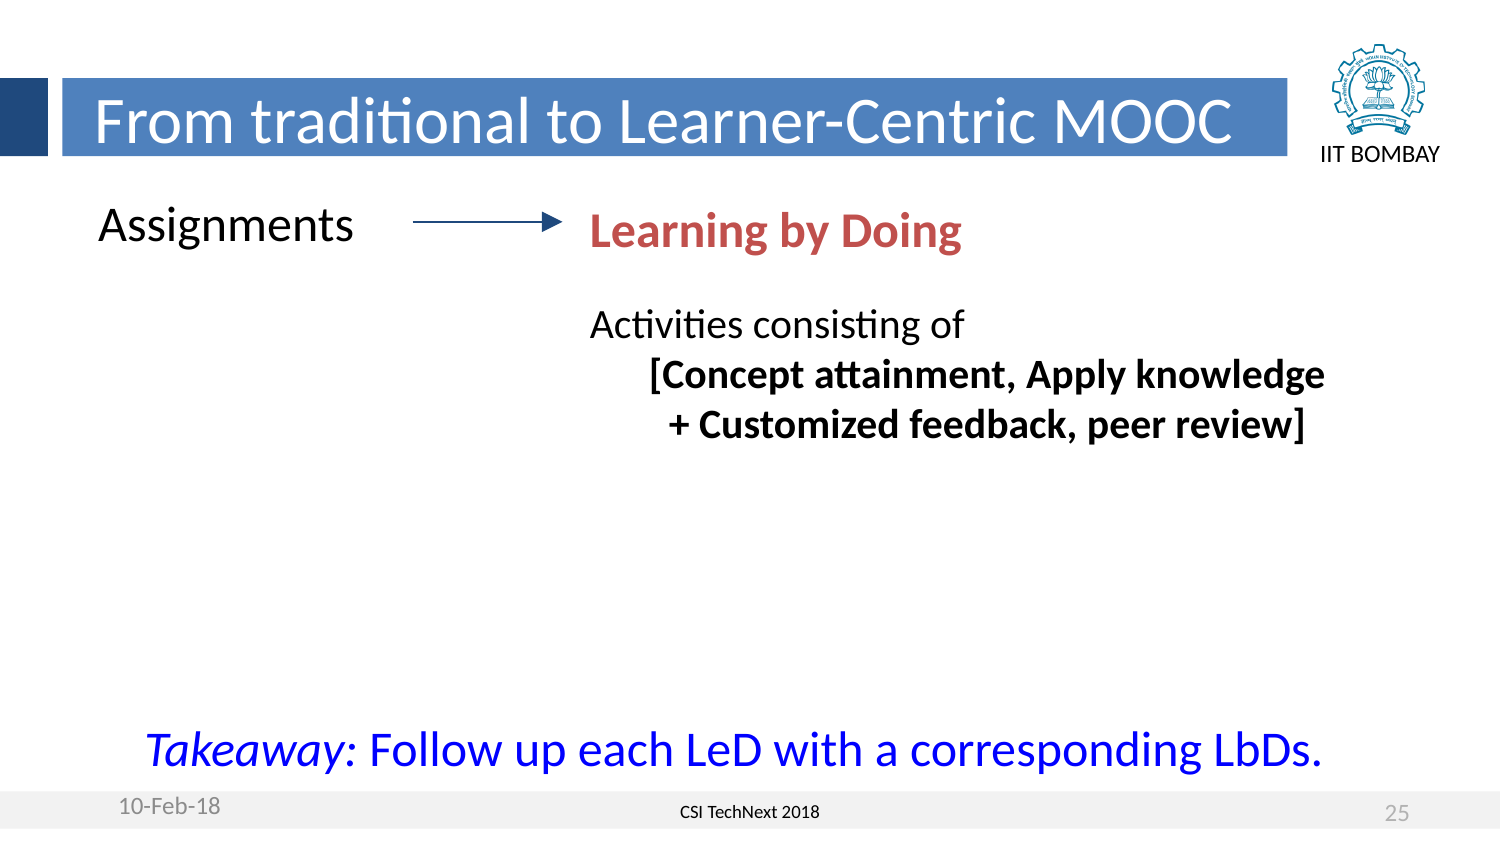

From traditional to Learner-Centric MOOC
Assignments
Learning by Doing

Activities consisting of
[Concept attainment, Apply knowledge
+ Customized feedback, peer review]

Takeaway: Follow up each LeD with a corresponding LbDs.
10-Feb-18
25